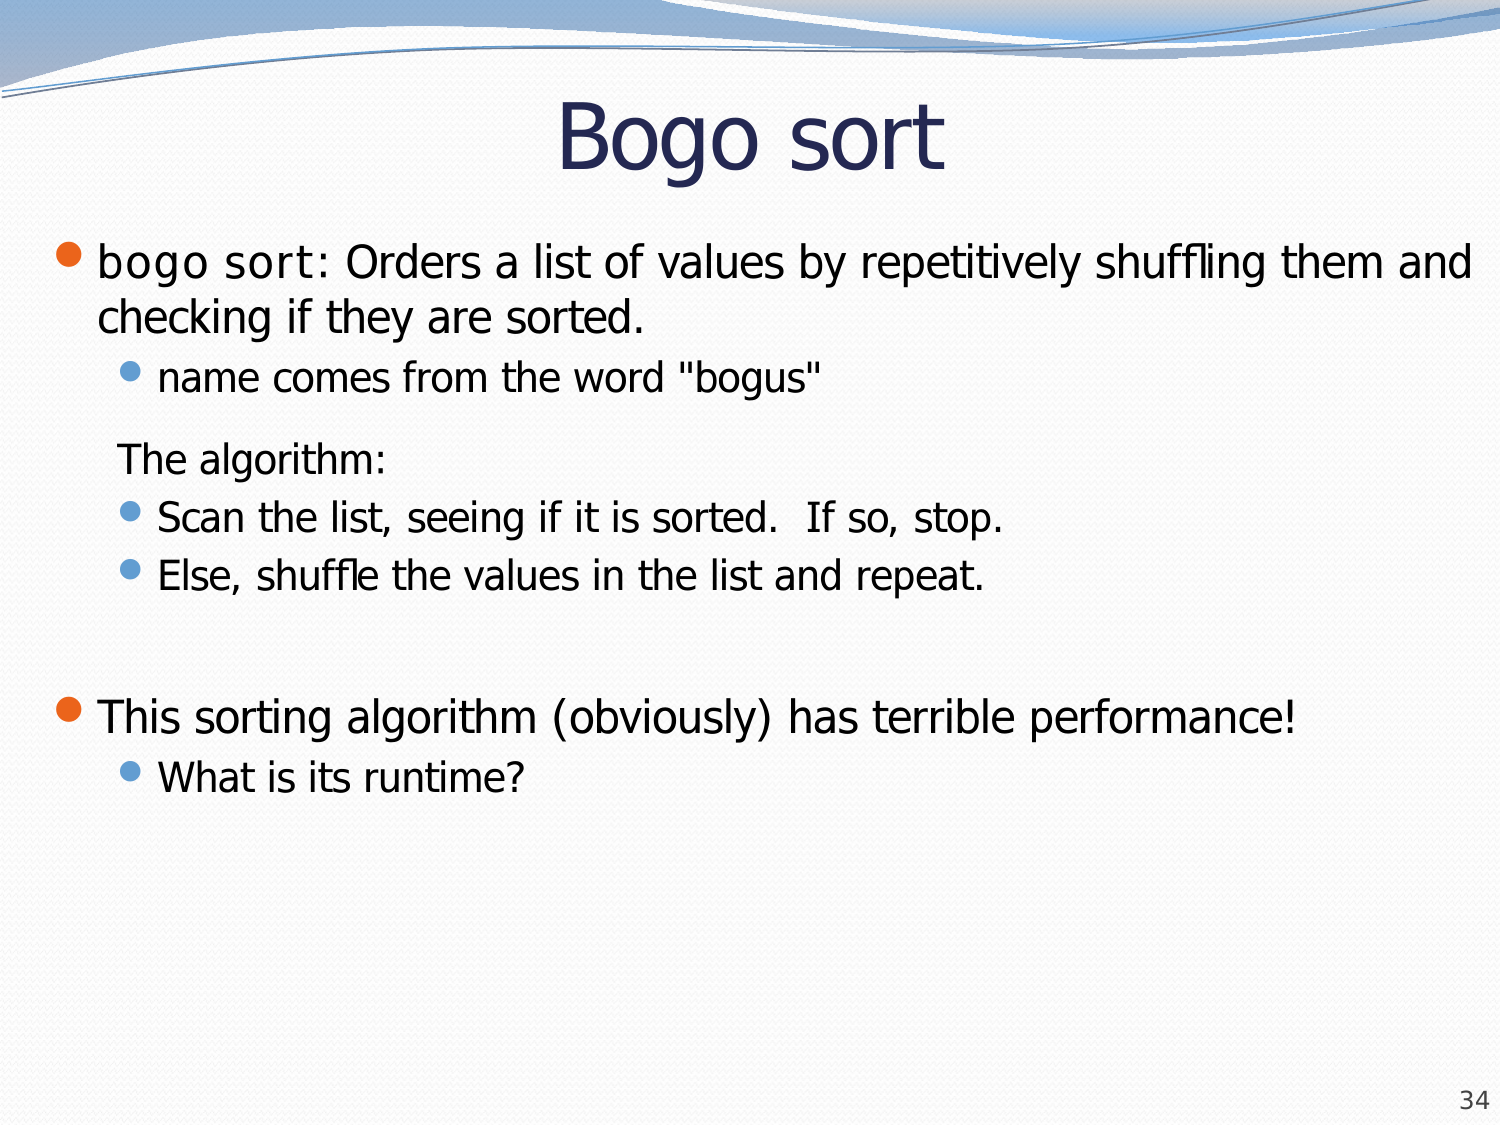

# Bogo sort
bogo sort: Orders a list of values by repetitively shuffling them and checking if they are sorted.
name comes from the word "bogus"

The algorithm:
Scan the list, seeing if it is sorted.  If so, stop.
Else, shuffle the values in the list and repeat.

This sorting algorithm (obviously) has terrible performance!
What is its runtime?